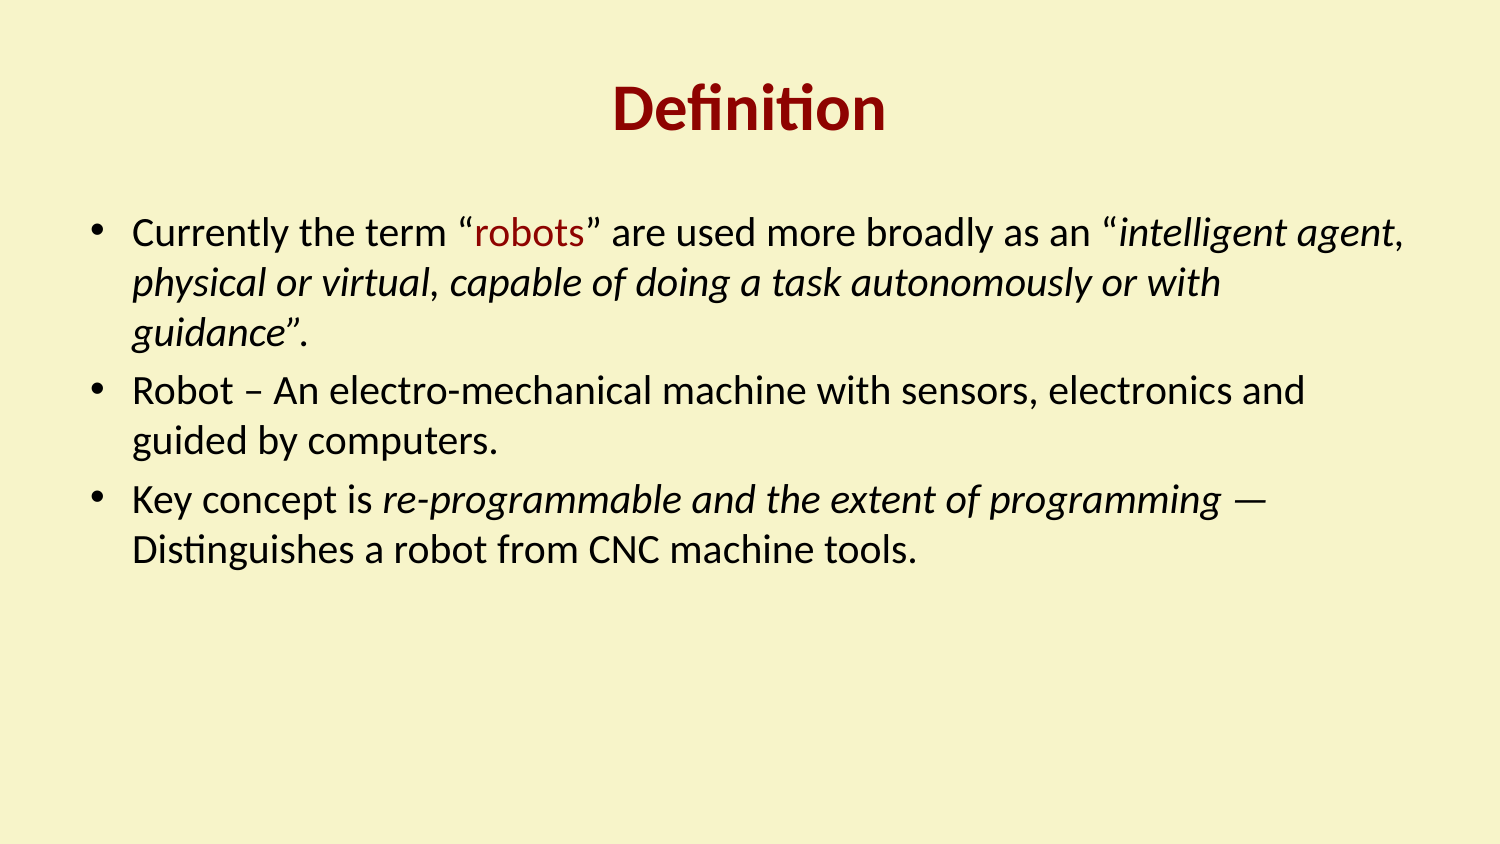

# Definition
Currently the term “robots” are used more broadly as an “intelligent agent, physical or virtual, capable of doing a task autonomously or with guidance”.
Robot – An electro-mechanical machine with sensors, electronics and guided by computers.
Key concept is re-programmable and the extent of programming —Distinguishes a robot from CNC machine tools.